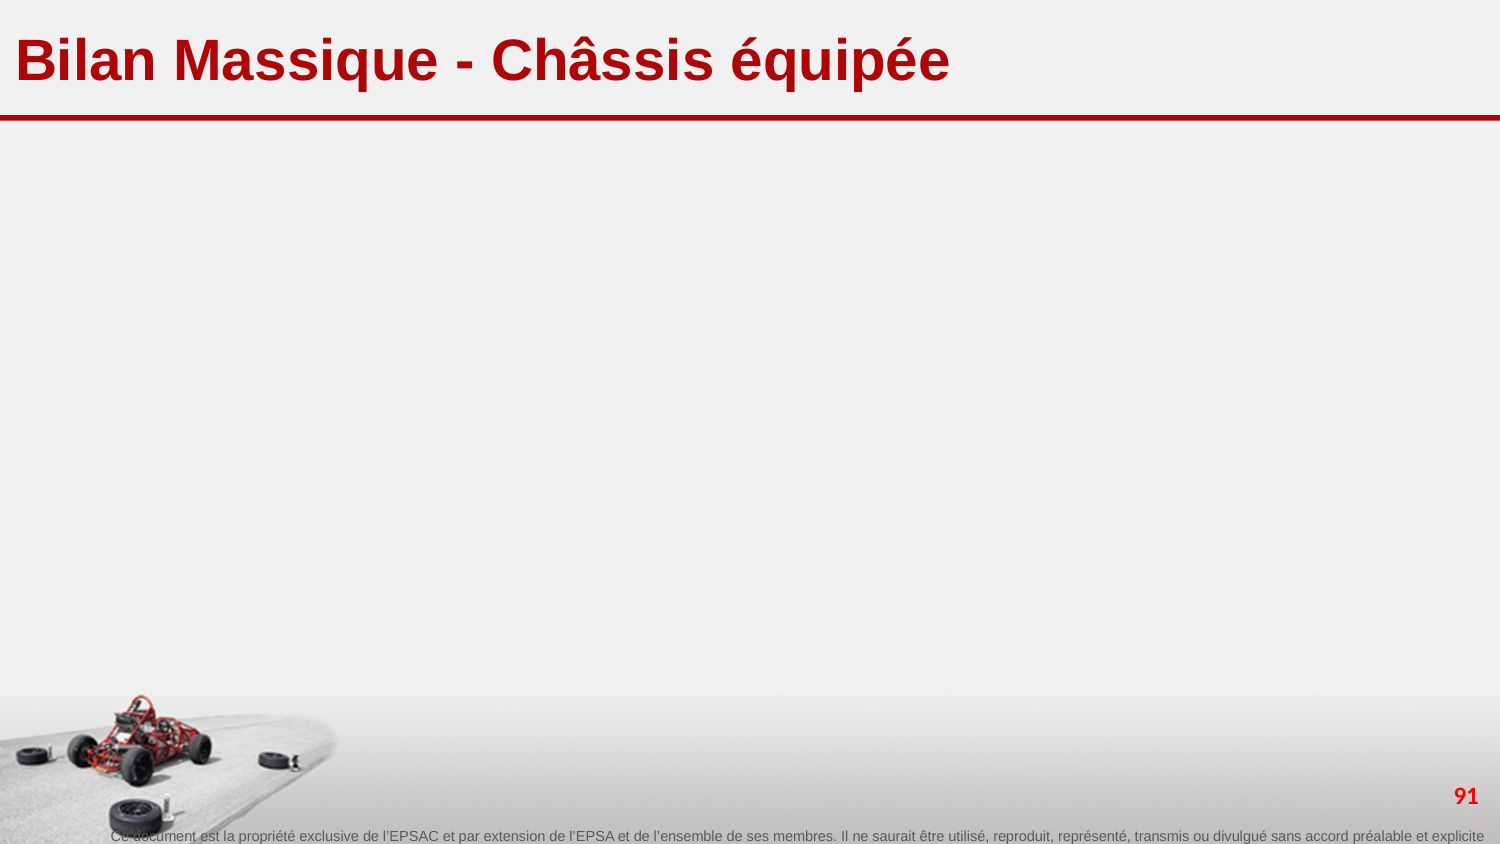

# Bilan Massique - Châssis équipée

91